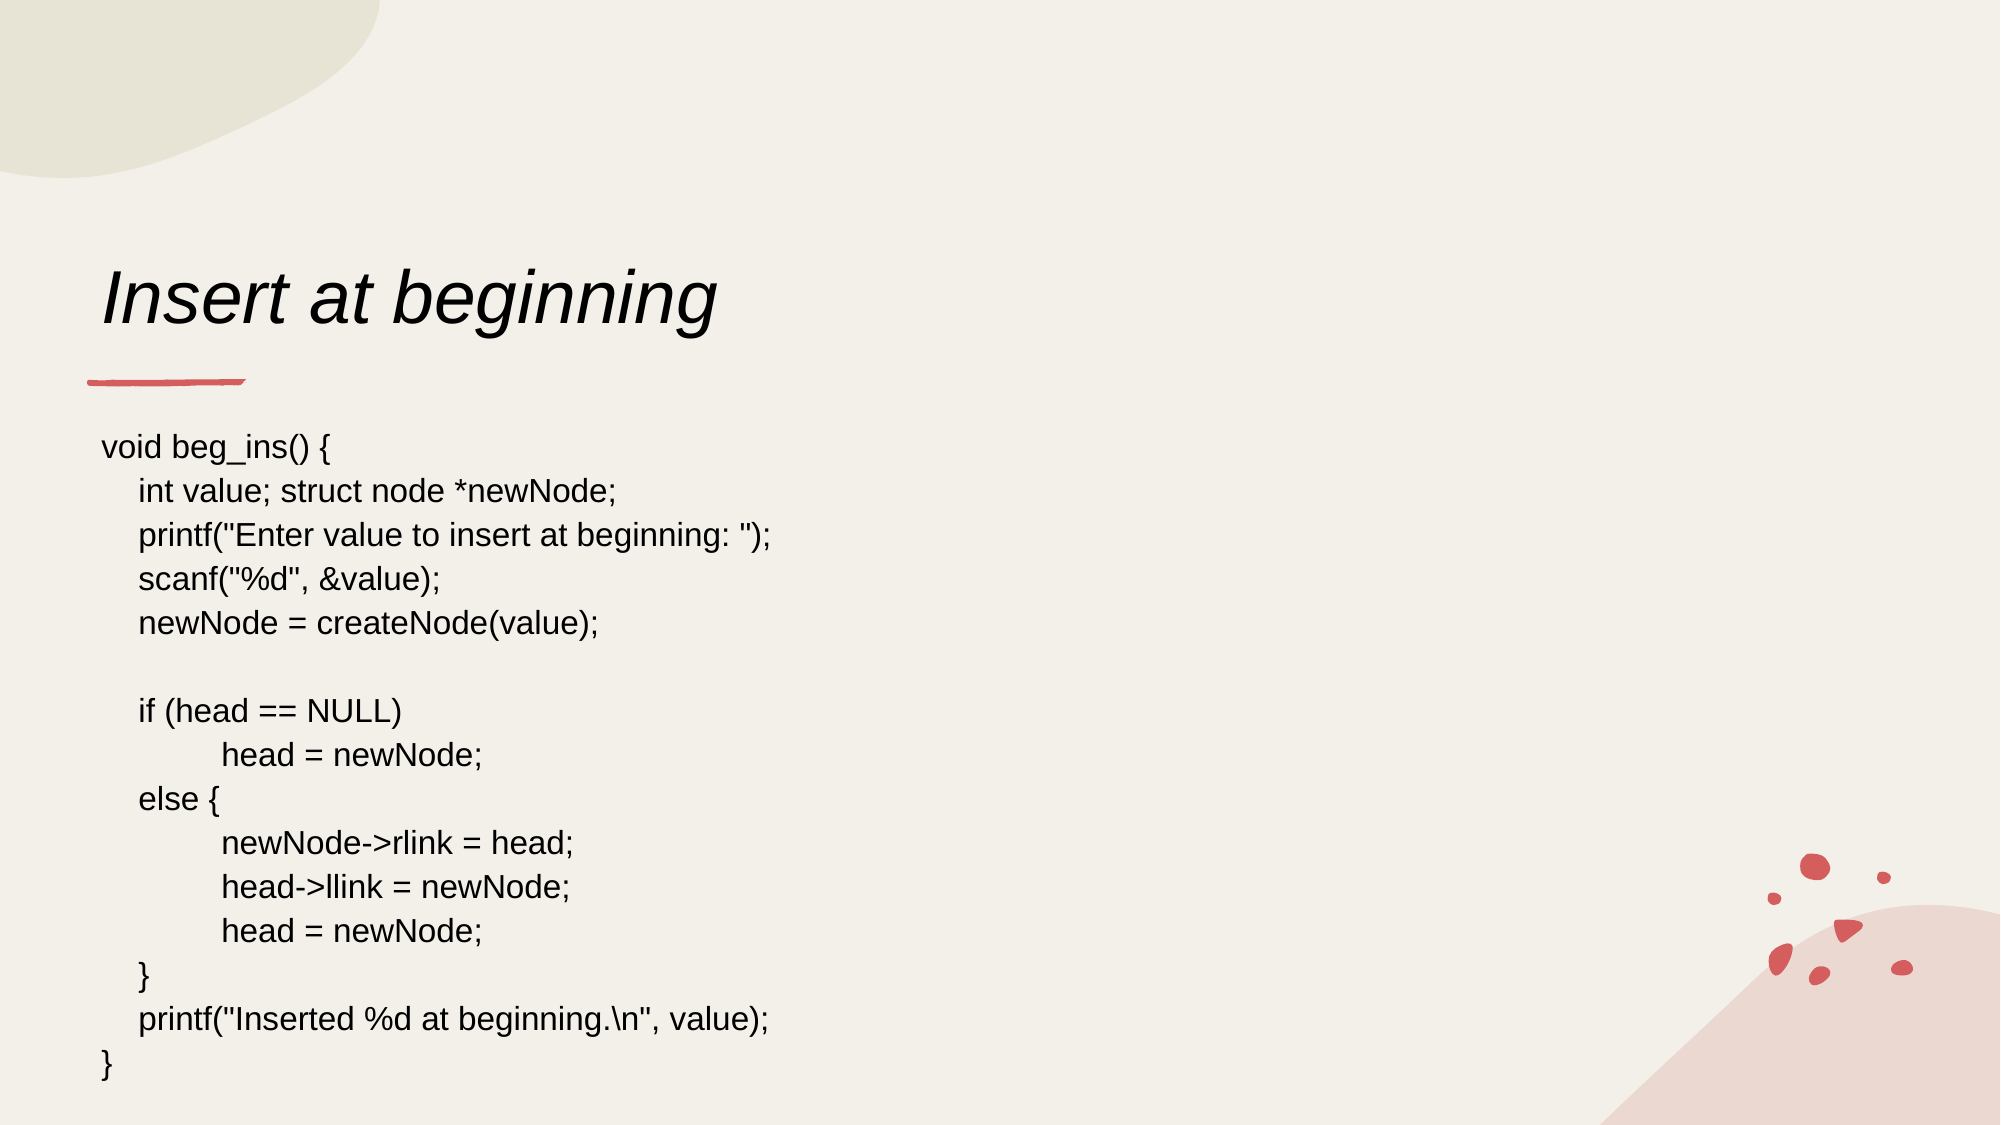

# Insert at beginning
void beg_ins() {
    int value; struct node *newNode;
    printf("Enter value to insert at beginning: ");
    scanf("%d", &value);
    newNode = createNode(value);

    if (head == NULL)
	head = newNode;
    else {
	newNode->rlink = head;
	head->llink = newNode;
	head = newNode;
    }
    printf("Inserted %d at beginning.\n", value);
}